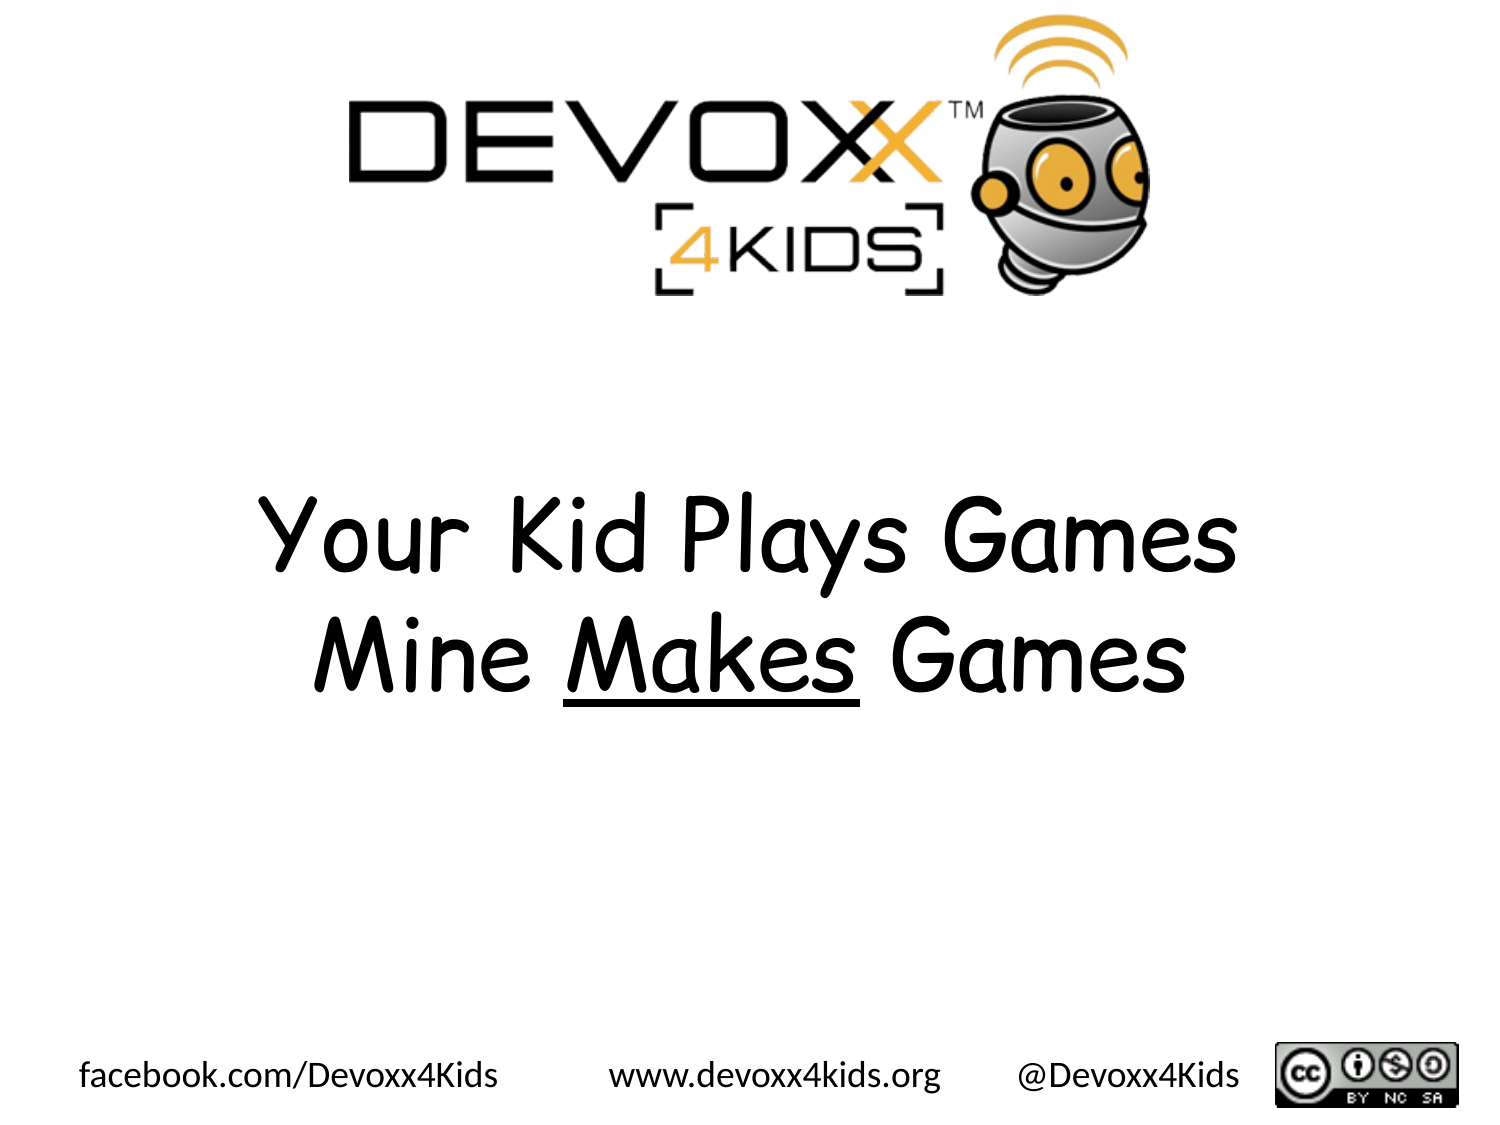

# Your Kid Plays Games Mine Makes Games